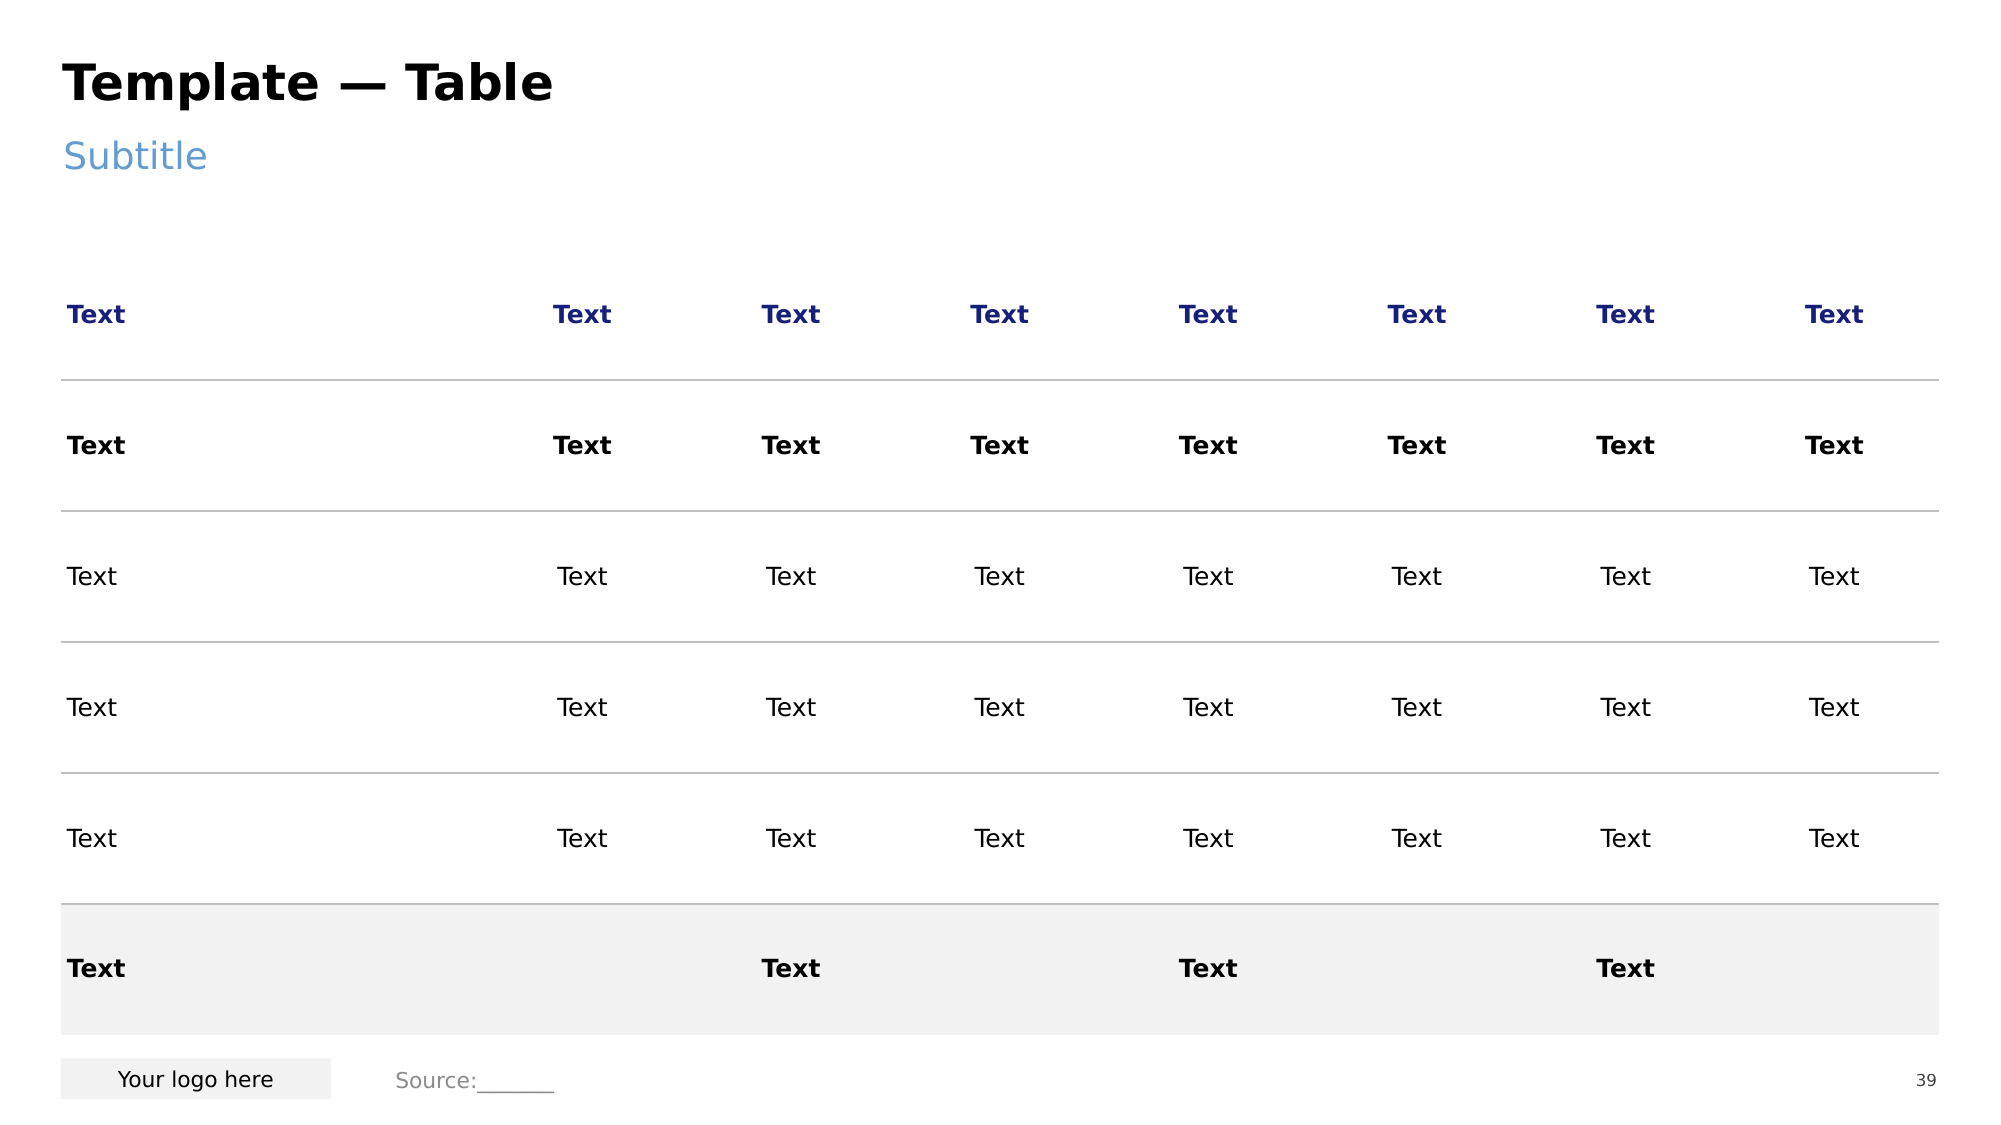

# Template — Table
Subtitle
| Text | Text | Text | Text | Text | Text | Text | Text |
| --- | --- | --- | --- | --- | --- | --- | --- |
| Text | Text | Text | Text | Text | Text | Text | Text |
| Text | Text | Text | Text | Text | Text | Text | Text |
| Text | Text | Text | Text | Text | Text | Text | Text |
| Text | Text | Text | Text | Text | Text | Text | Text |
| Text |  | Text |  | Text |  | Text |  |
Source:_______